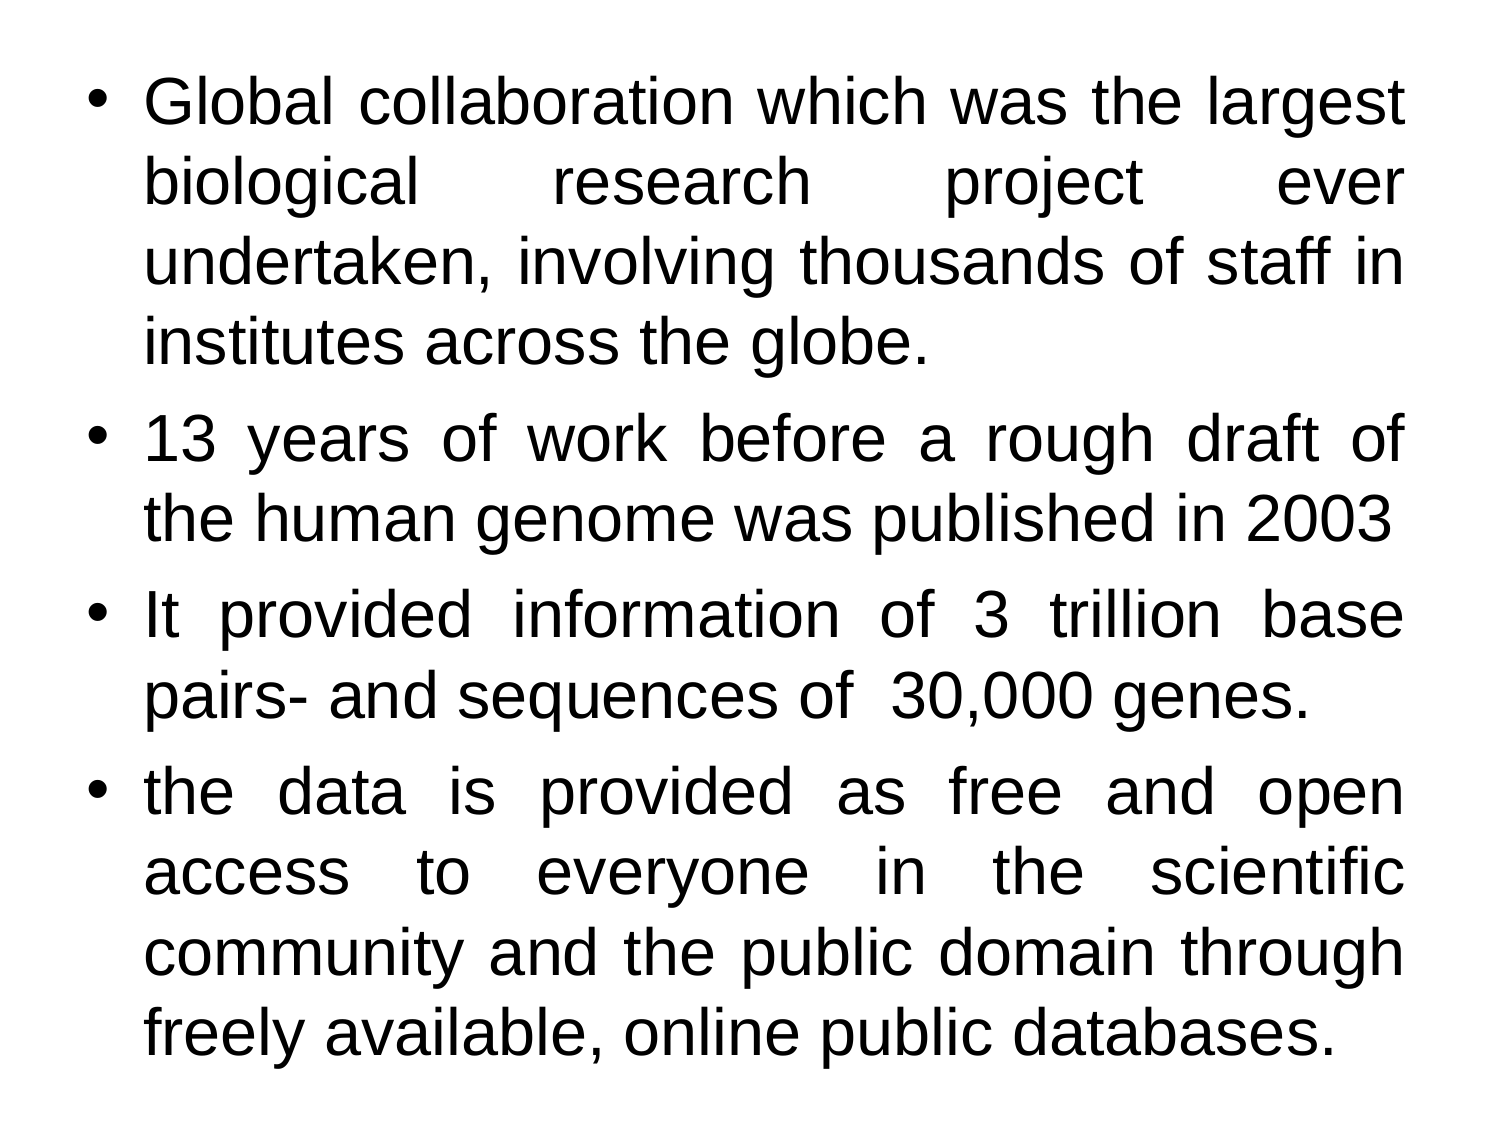

Global collaboration which was the largest biological research project ever undertaken, involving thousands of staff in institutes across the globe.
13 years of work before a rough draft of the human genome was published in 2003
It provided information of 3 trillion base pairs- and sequences of  30,000 genes.
the data is provided as free and open access to everyone in the scientific community and the public domain through freely available, online public databases.